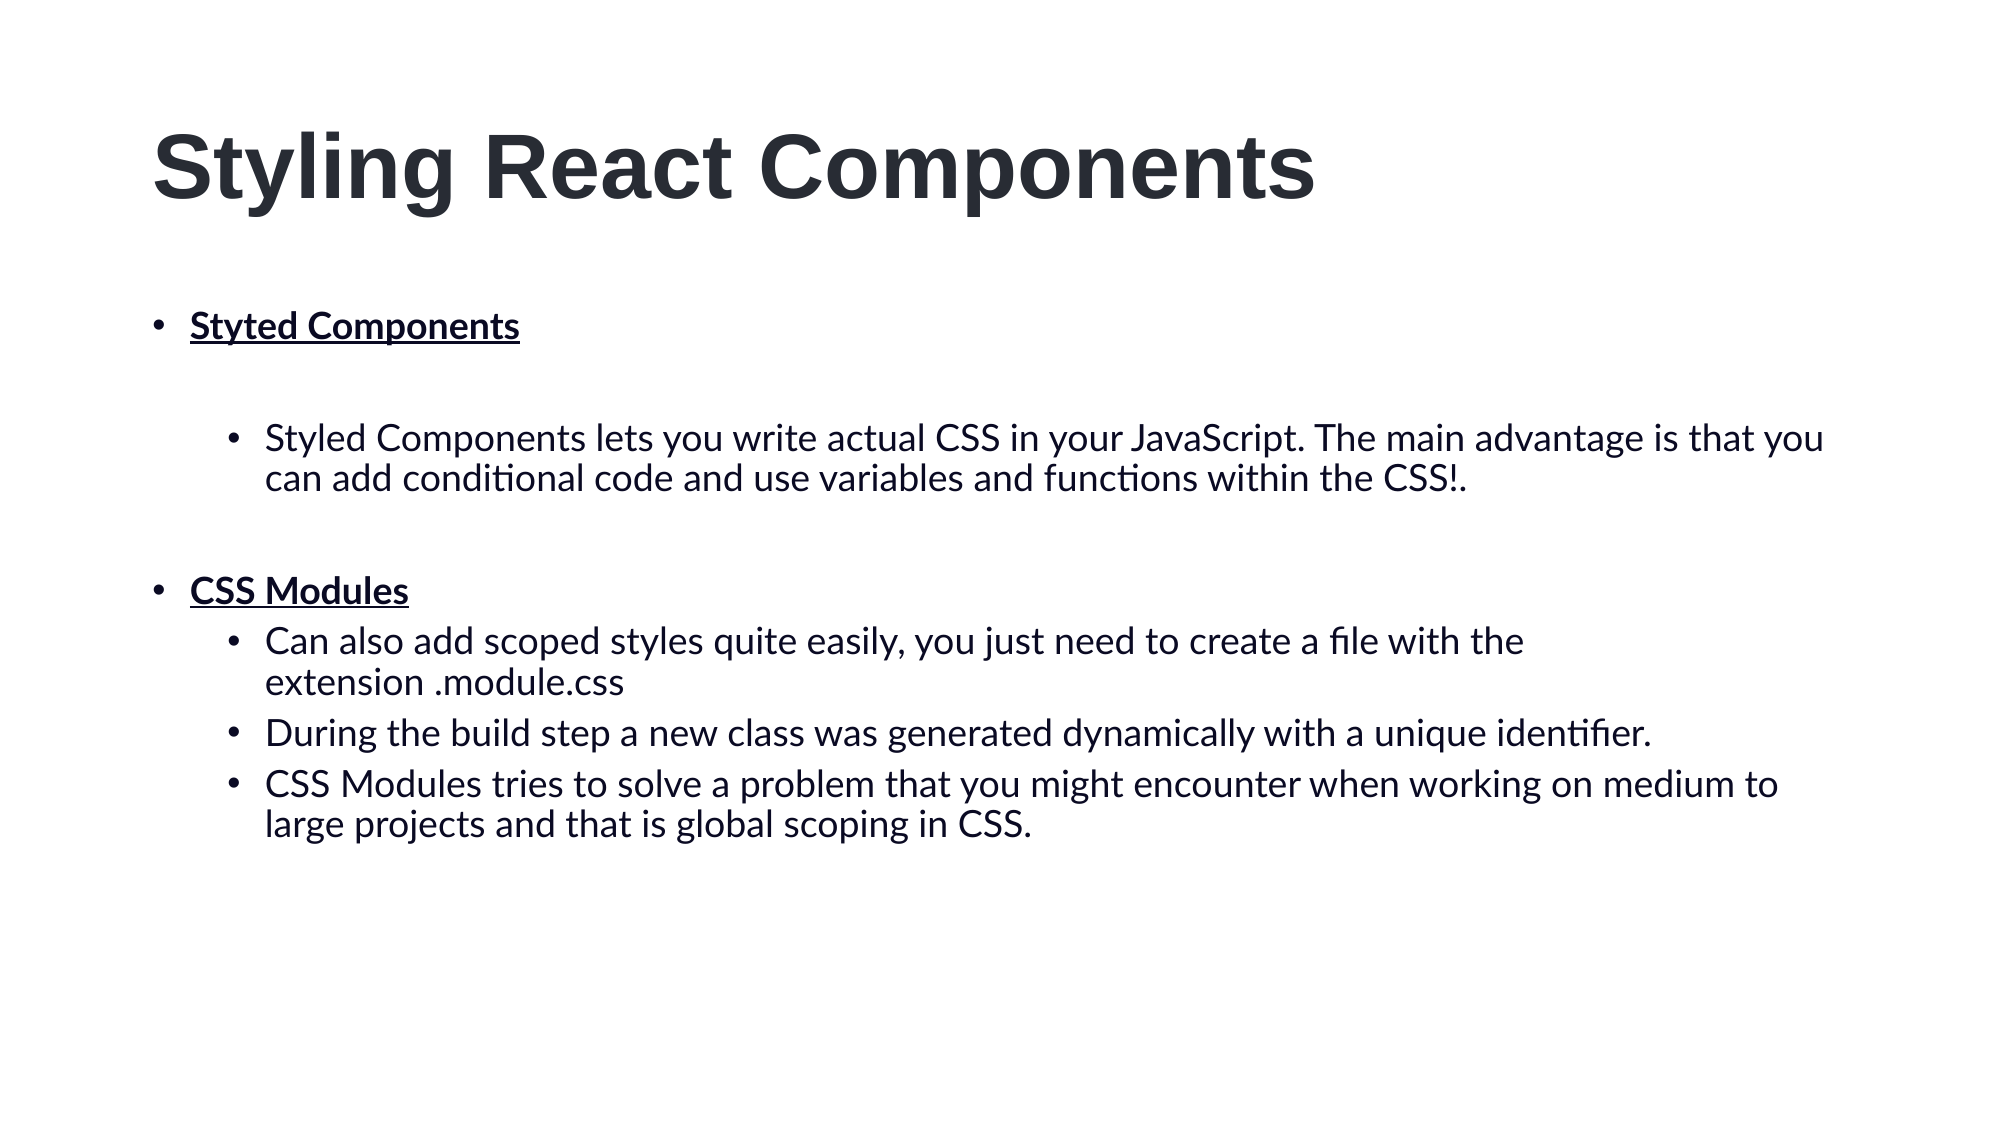

# Styling React Components
Styted Components

Styled Components lets you write actual CSS in your JavaScript. The main advantage is that you can add conditional code and use variables and functions within the CSS!.

CSS Modules
Can also add scoped styles quite easily, you just need to create a file with the extension .module.css
During the build step a new class was generated dynamically with a unique identifier.
CSS Modules tries to solve a problem that you might encounter when working on medium to large projects and that is global scoping in CSS.